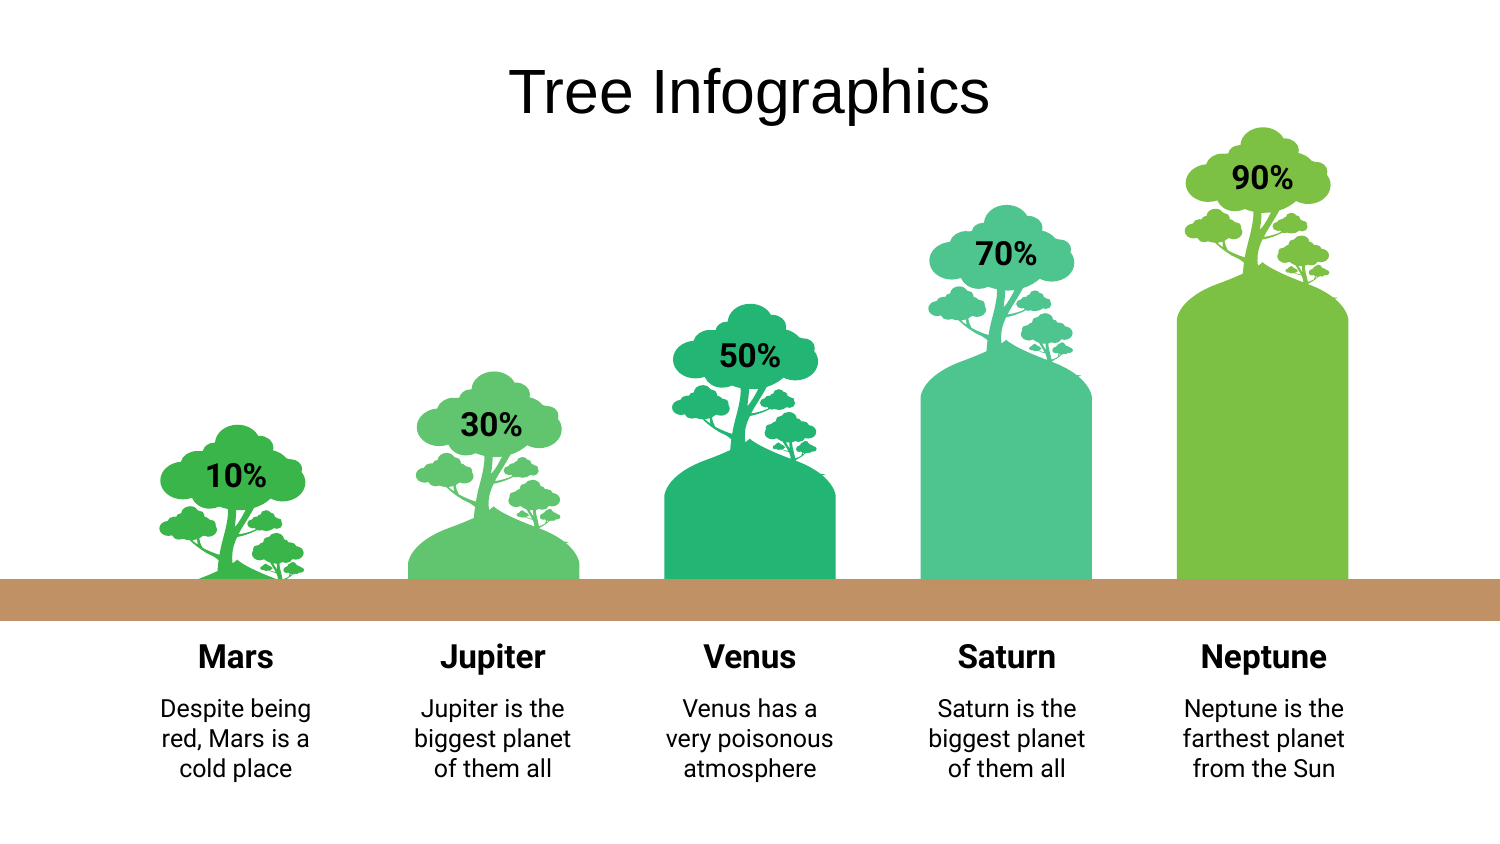

# Tree Infographics

90%

70%

50%

30%

10%

Jupiter
Neptune
Mars
Venus
Saturn
Jupiter is the biggest planet of them all
Neptune is the farthest planet from the Sun
Despite being red, Mars is a cold place
Venus has a very poisonous atmosphere
Saturn is the biggest planet of them all